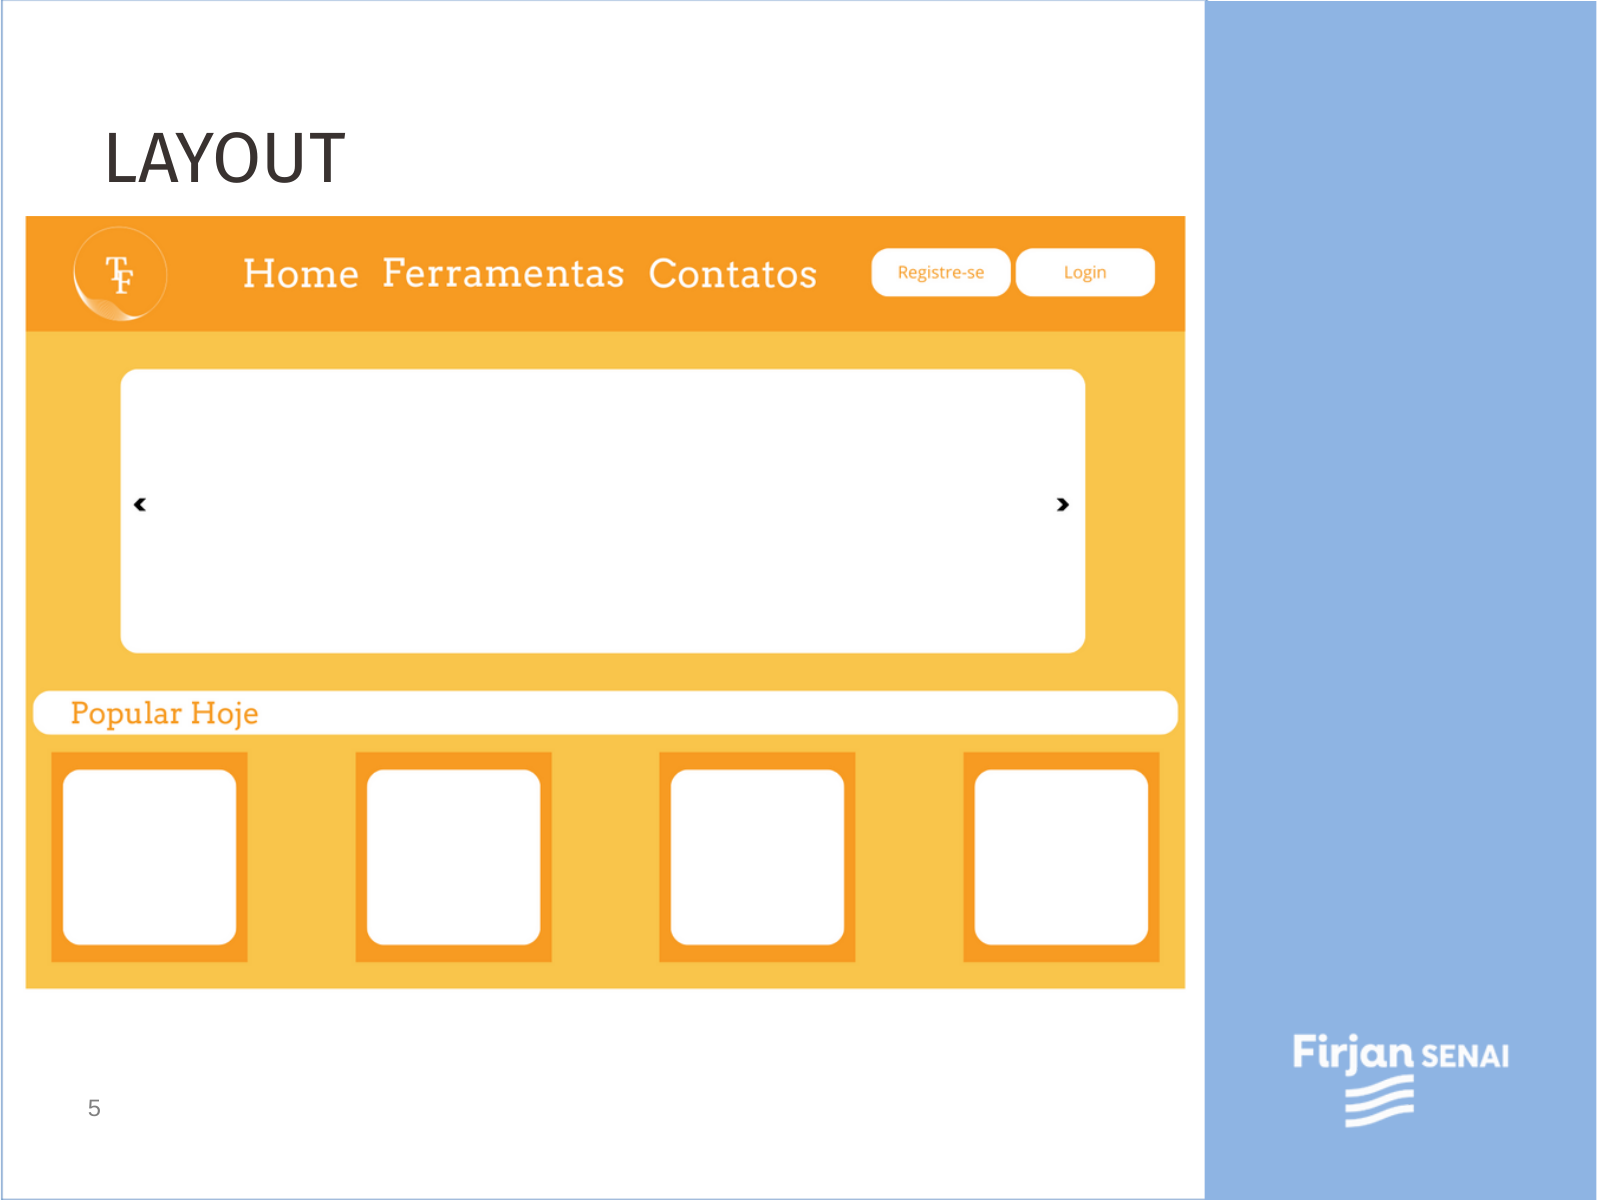

LAYOUT

5
Título do slide em Trebuchet Regular, podendo variar entre corpo 26 e corpo 32
Para subtítulos, use a fonte Trebuchet Bold, podendo variar entre corpo 16 e corpo 18
Para texto corrido, use a fonte Trebuchet Regular, podendo variar entre corpo 12 e corpo 16.